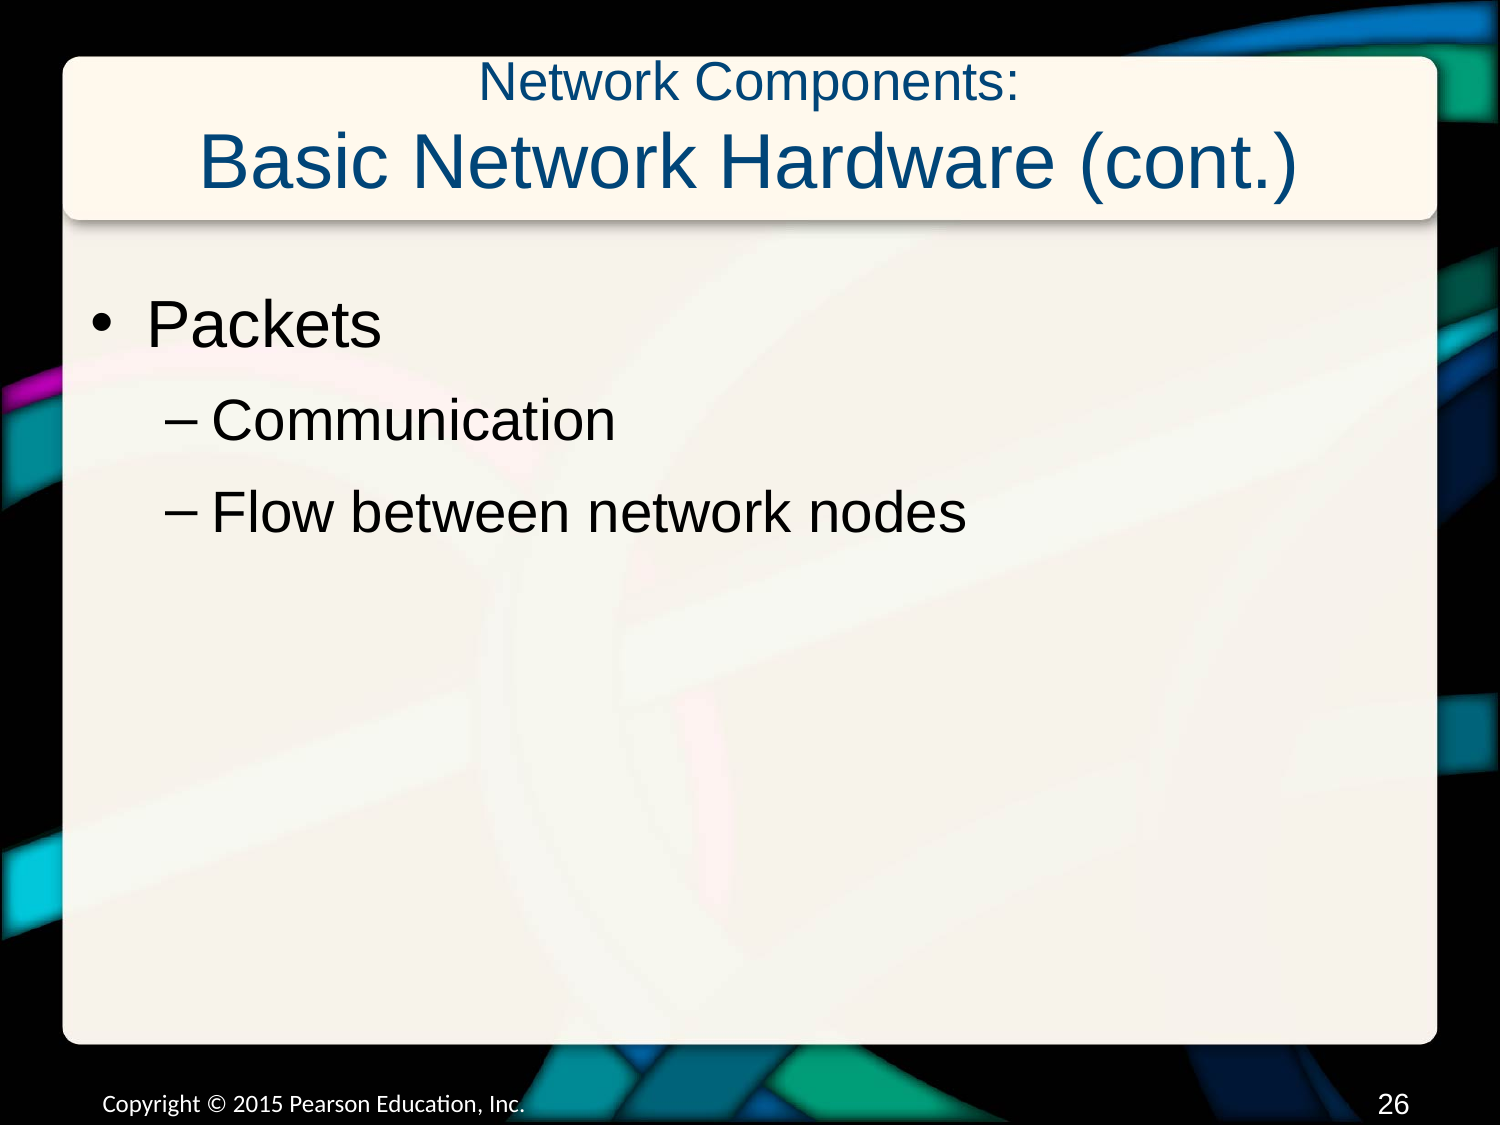

# Network Components: Basic Network Hardware (cont.)
Packets
Communication
Flow between network nodes
Copyright © 2015 Pearson Education, Inc.
26